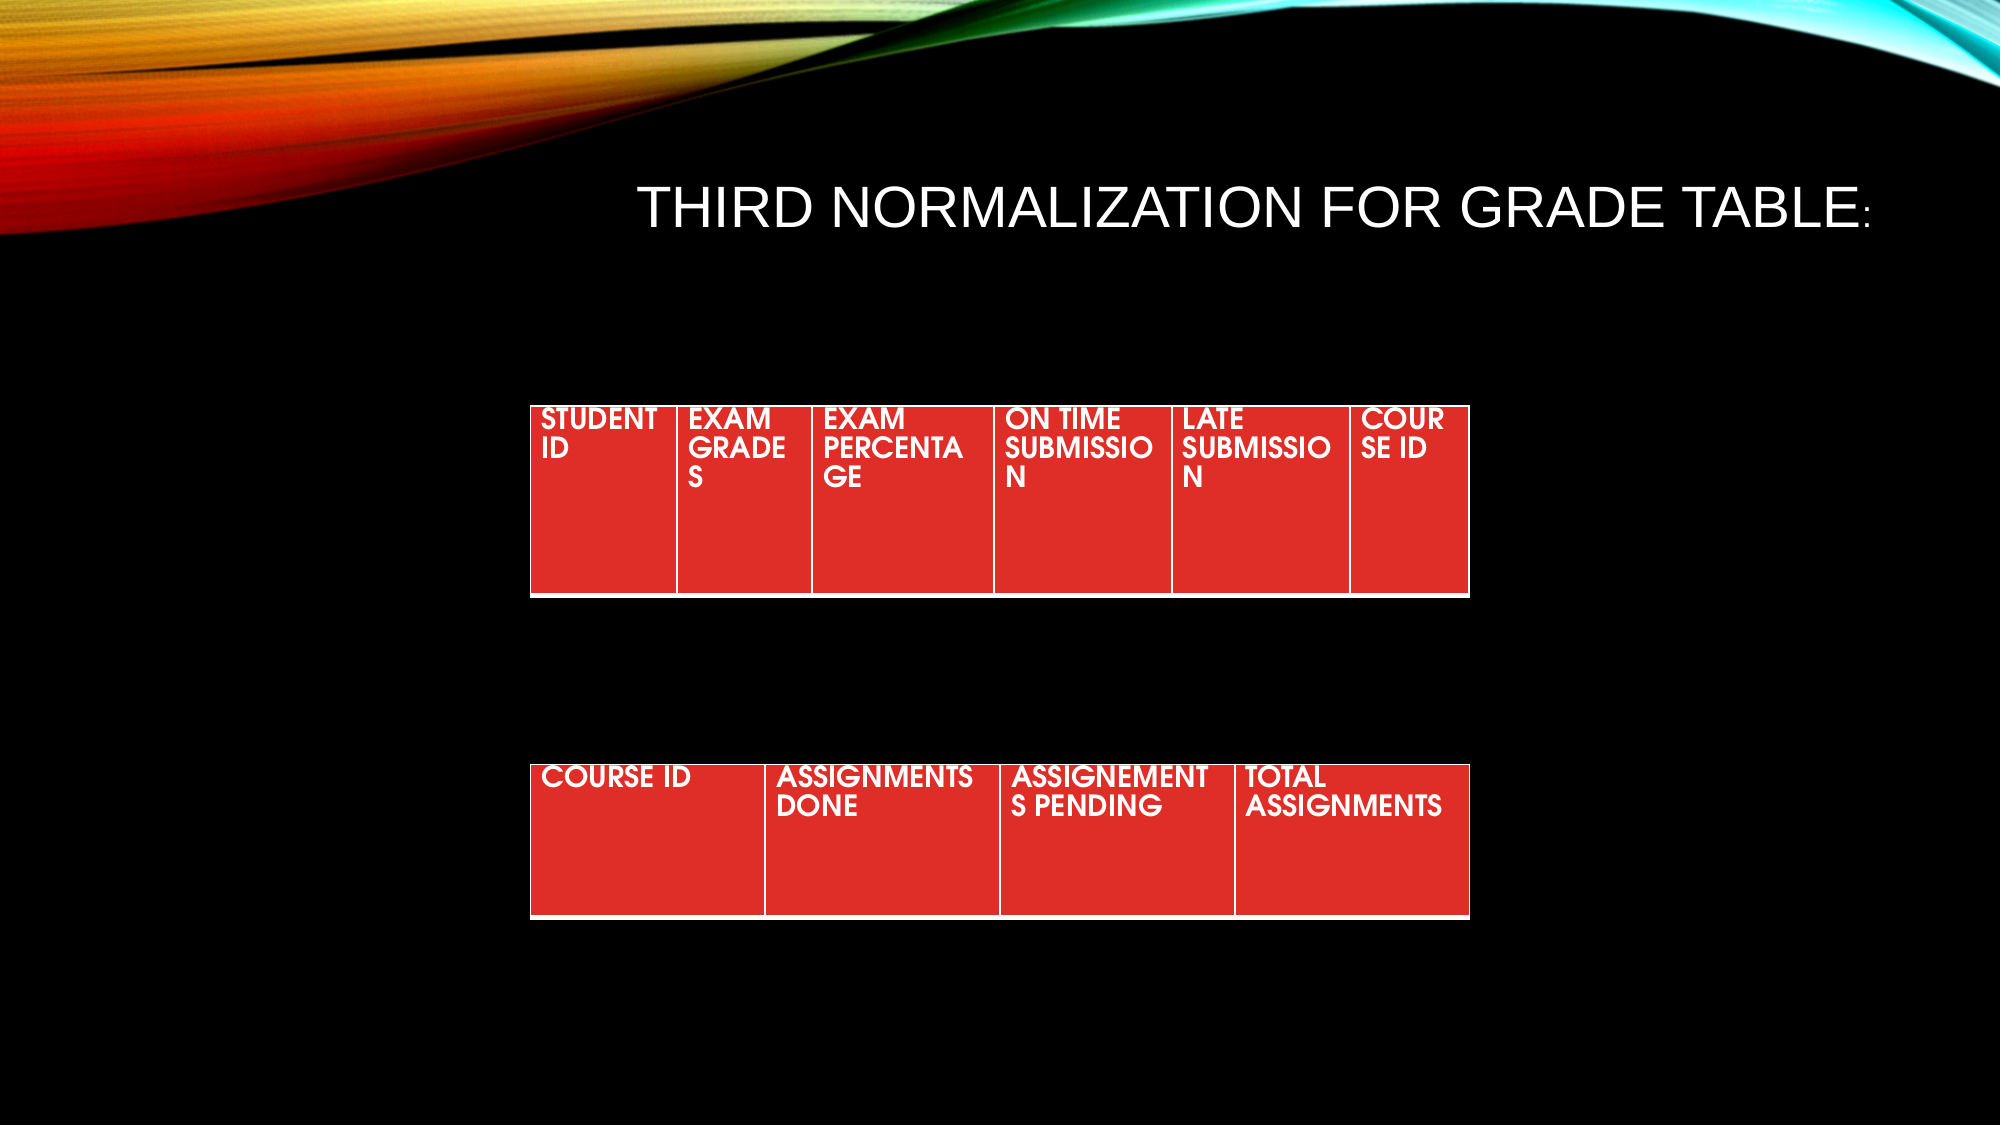

# THIRD NORMALIZATION FOR GRADE TABLE:
| STUDENT ID | EXAM GRADES | EXAM PERCENTAGE | ON TIME SUBMISSION | LATE SUBMISSION | COURSE ID |
| --- | --- | --- | --- | --- | --- |
| COURSE ID | ASSIGNMENTS DONE | ASSIGNEMENTS PENDING | TOTAL ASSIGNMENTS |
| --- | --- | --- | --- |